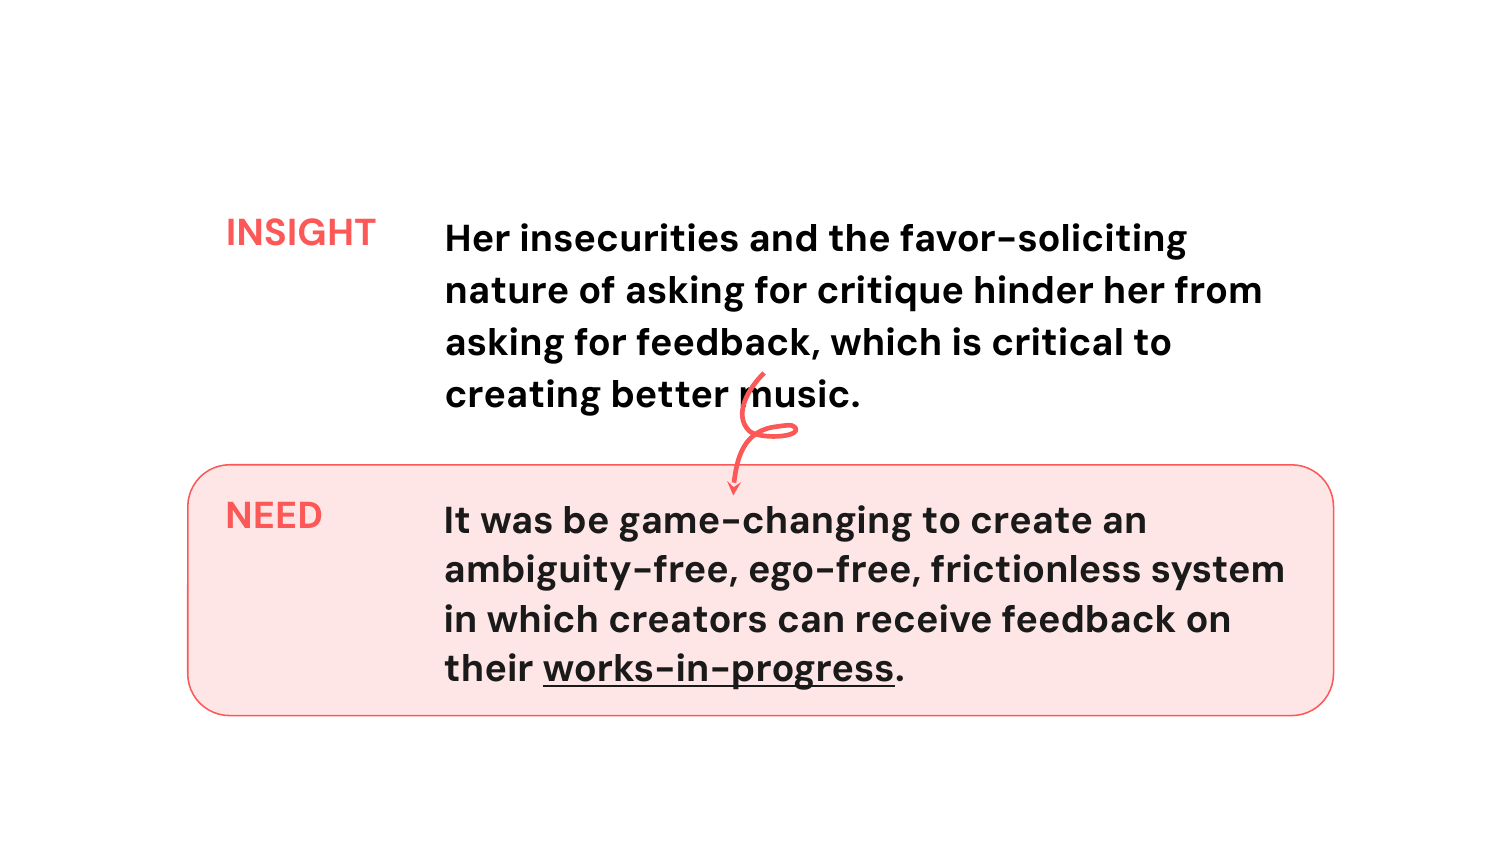

INSIGHT
Her insecurities and the favor-soliciting nature of asking for critique hinder her from asking for feedback, which is critical to creating better music.

NEED
It was be game-changing to create an ambiguity-free, ego-free, frictionless system in which creators can receive feedback on their works-in-progress.